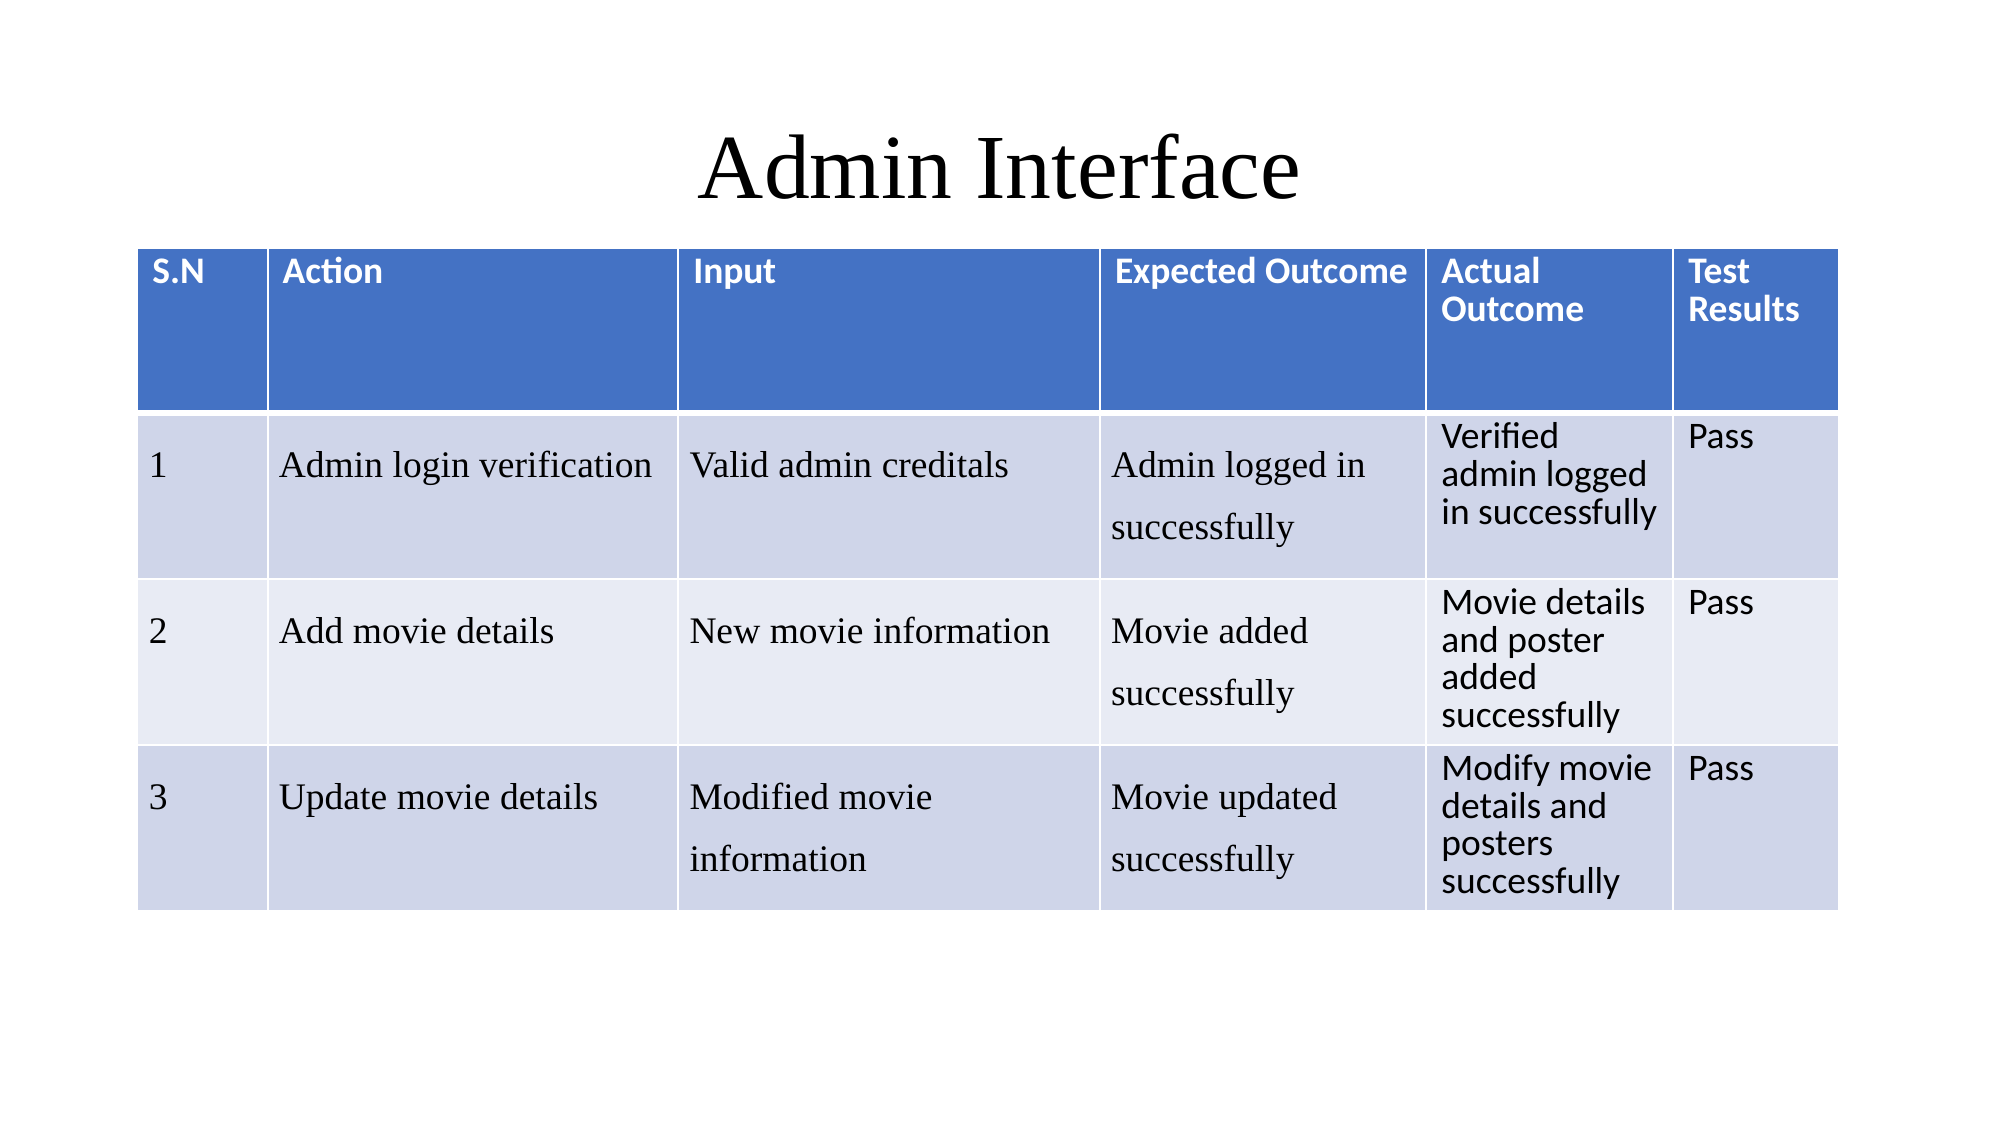

# Admin Interface
| S.N | Action | Input | Expected Outcome | Actual Outcome | Test Results |
| --- | --- | --- | --- | --- | --- |
| 1 | Admin login verification | Valid admin creditals | Admin logged in successfully | Verified admin logged in successfully | Pass |
| 2 | Add movie details | New movie information | Movie added successfully | Movie details and poster added successfully | Pass |
| 3 | Update movie details | Modified movie information | Movie updated successfully | Modify movie details and posters successfully | Pass |
28